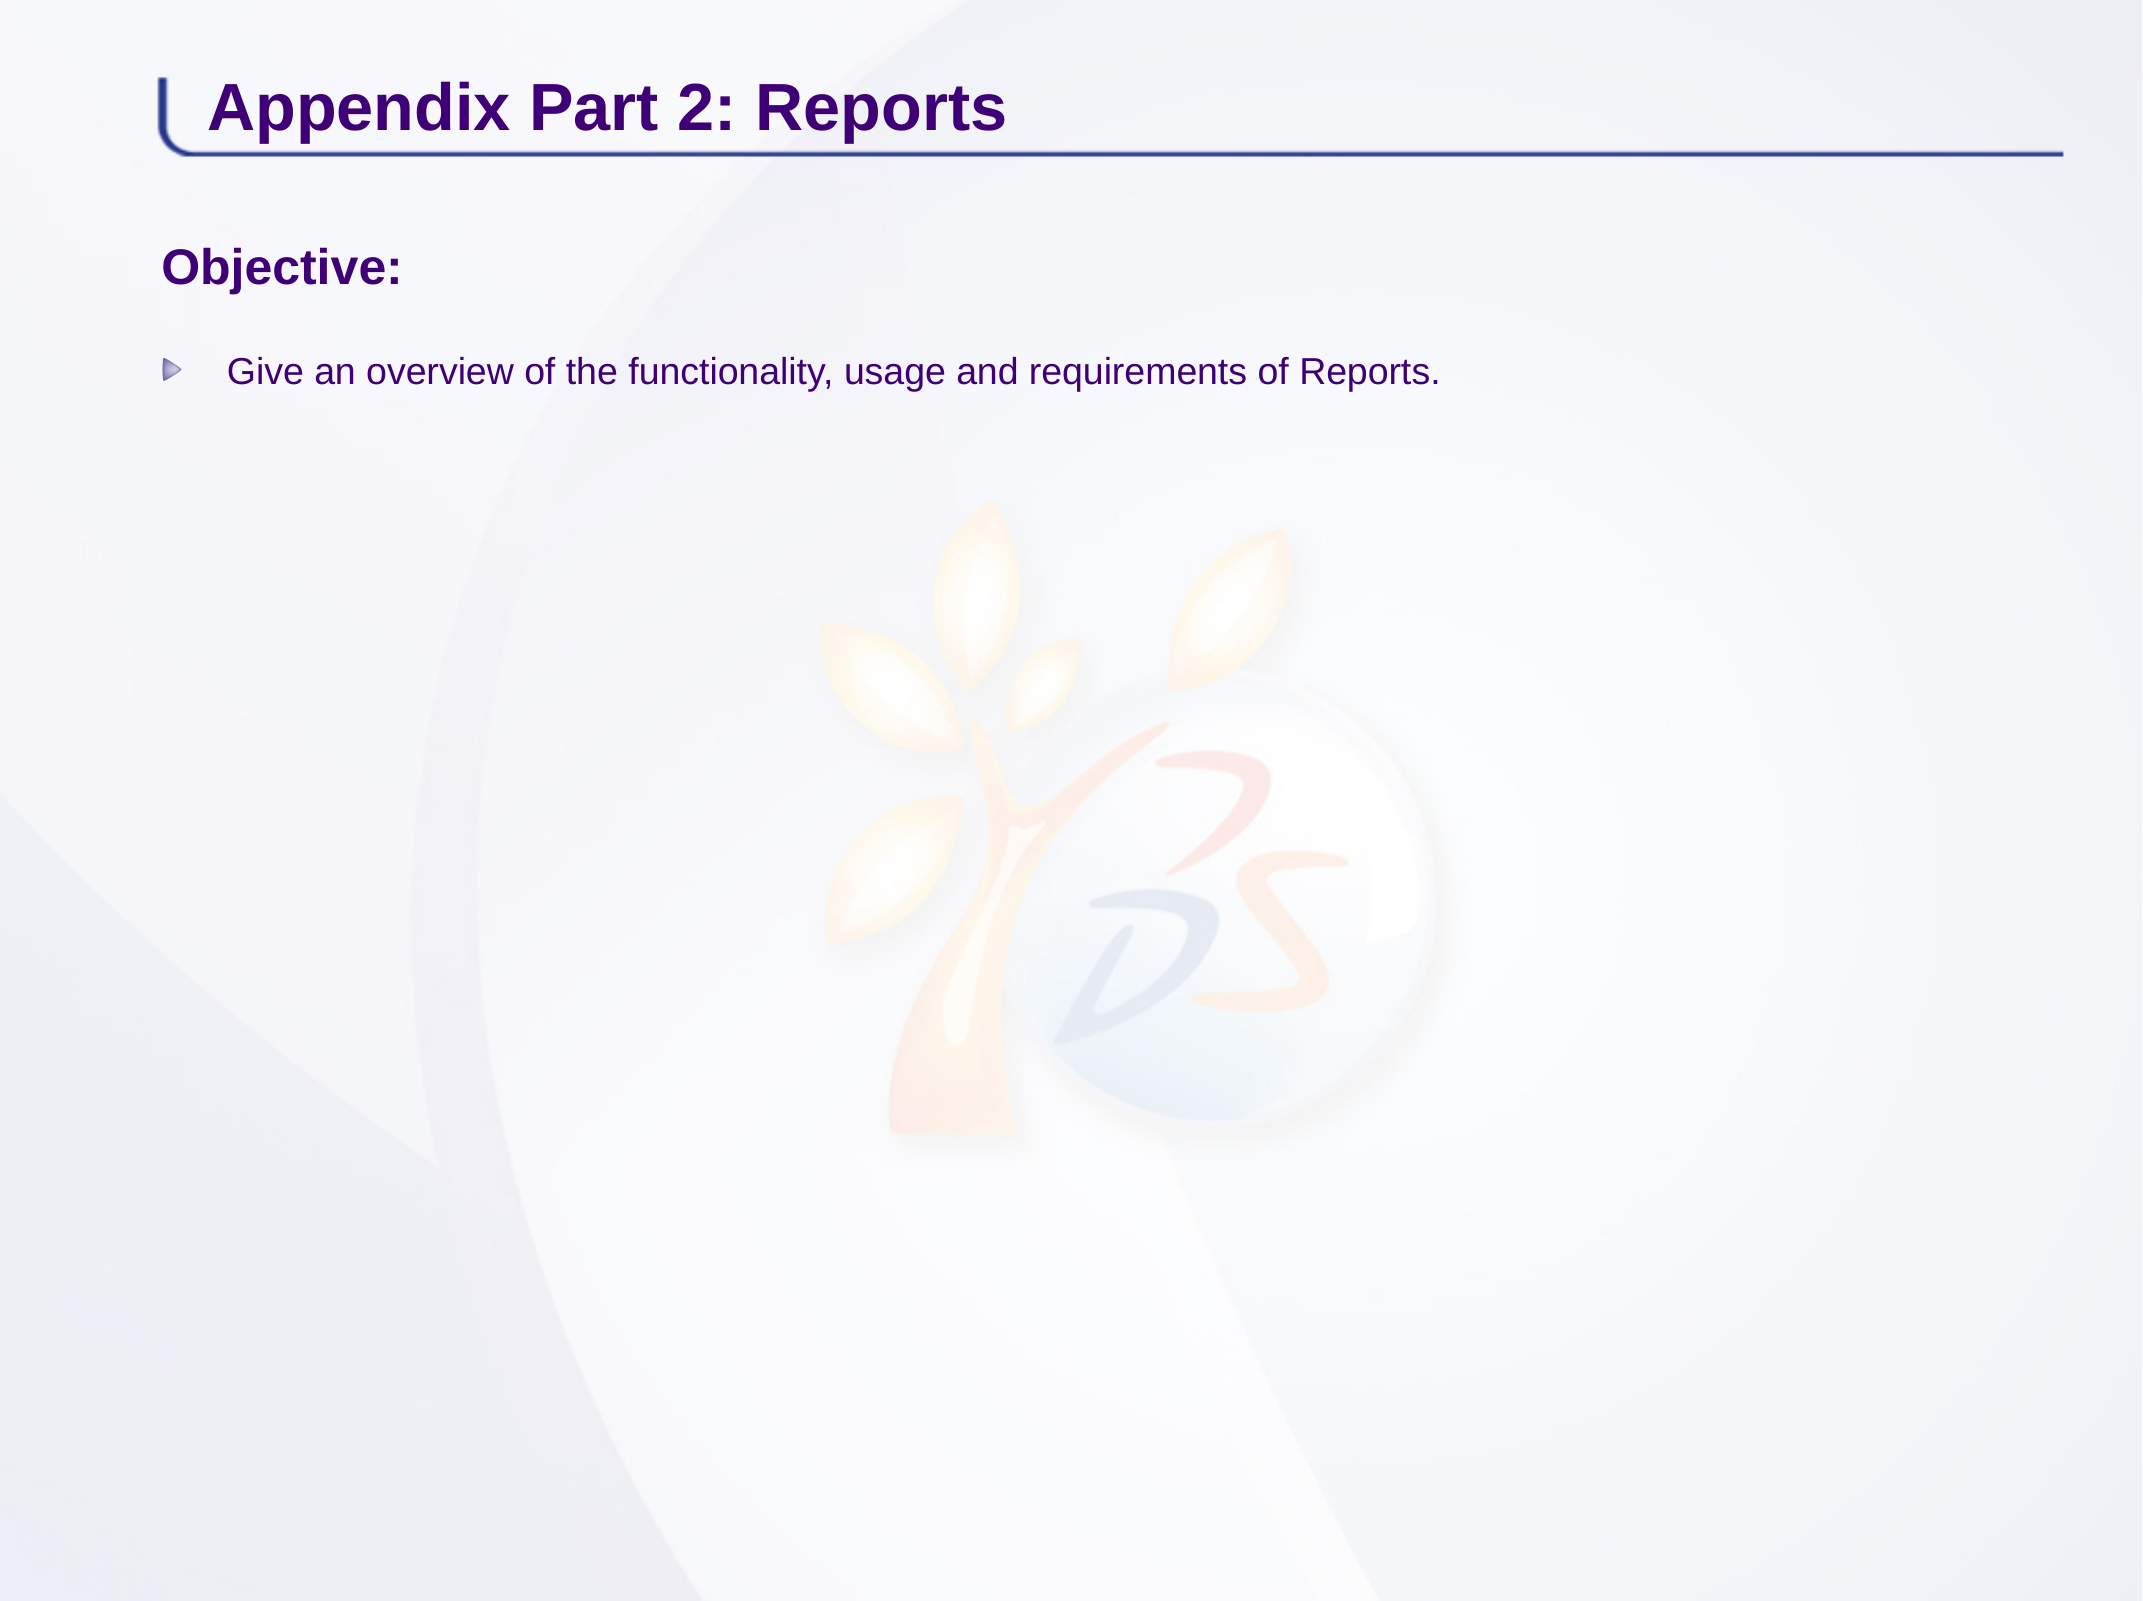

# Appendix Part 2: Reports
Objective:
Give an overview of the functionality, usage and requirements of Reports.